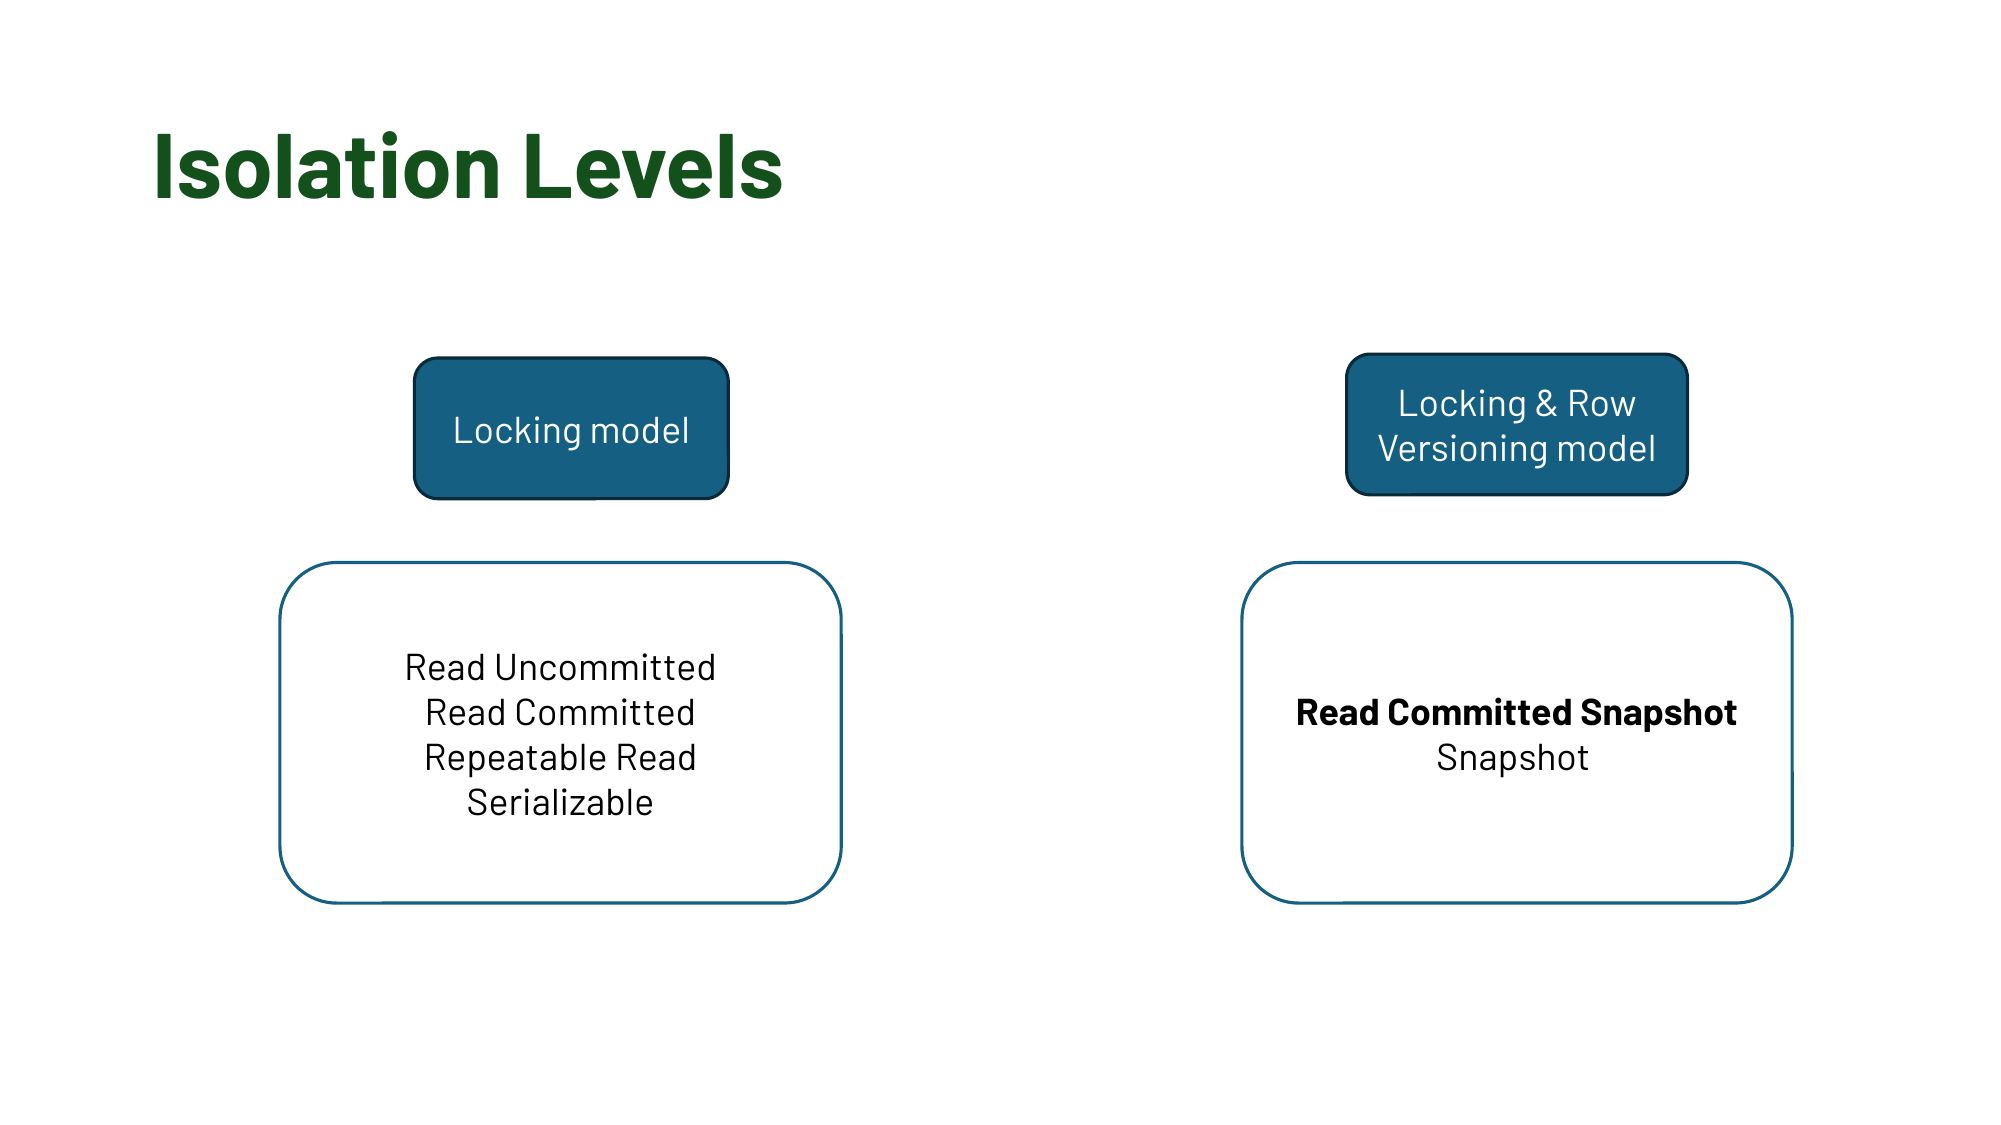

# Isolation Levels
Locking & Row Versioning model
Locking model
Read Uncommitted
Read Committed
Repeatable Read
Serializable
Read Committed Snapshot
Snapshot